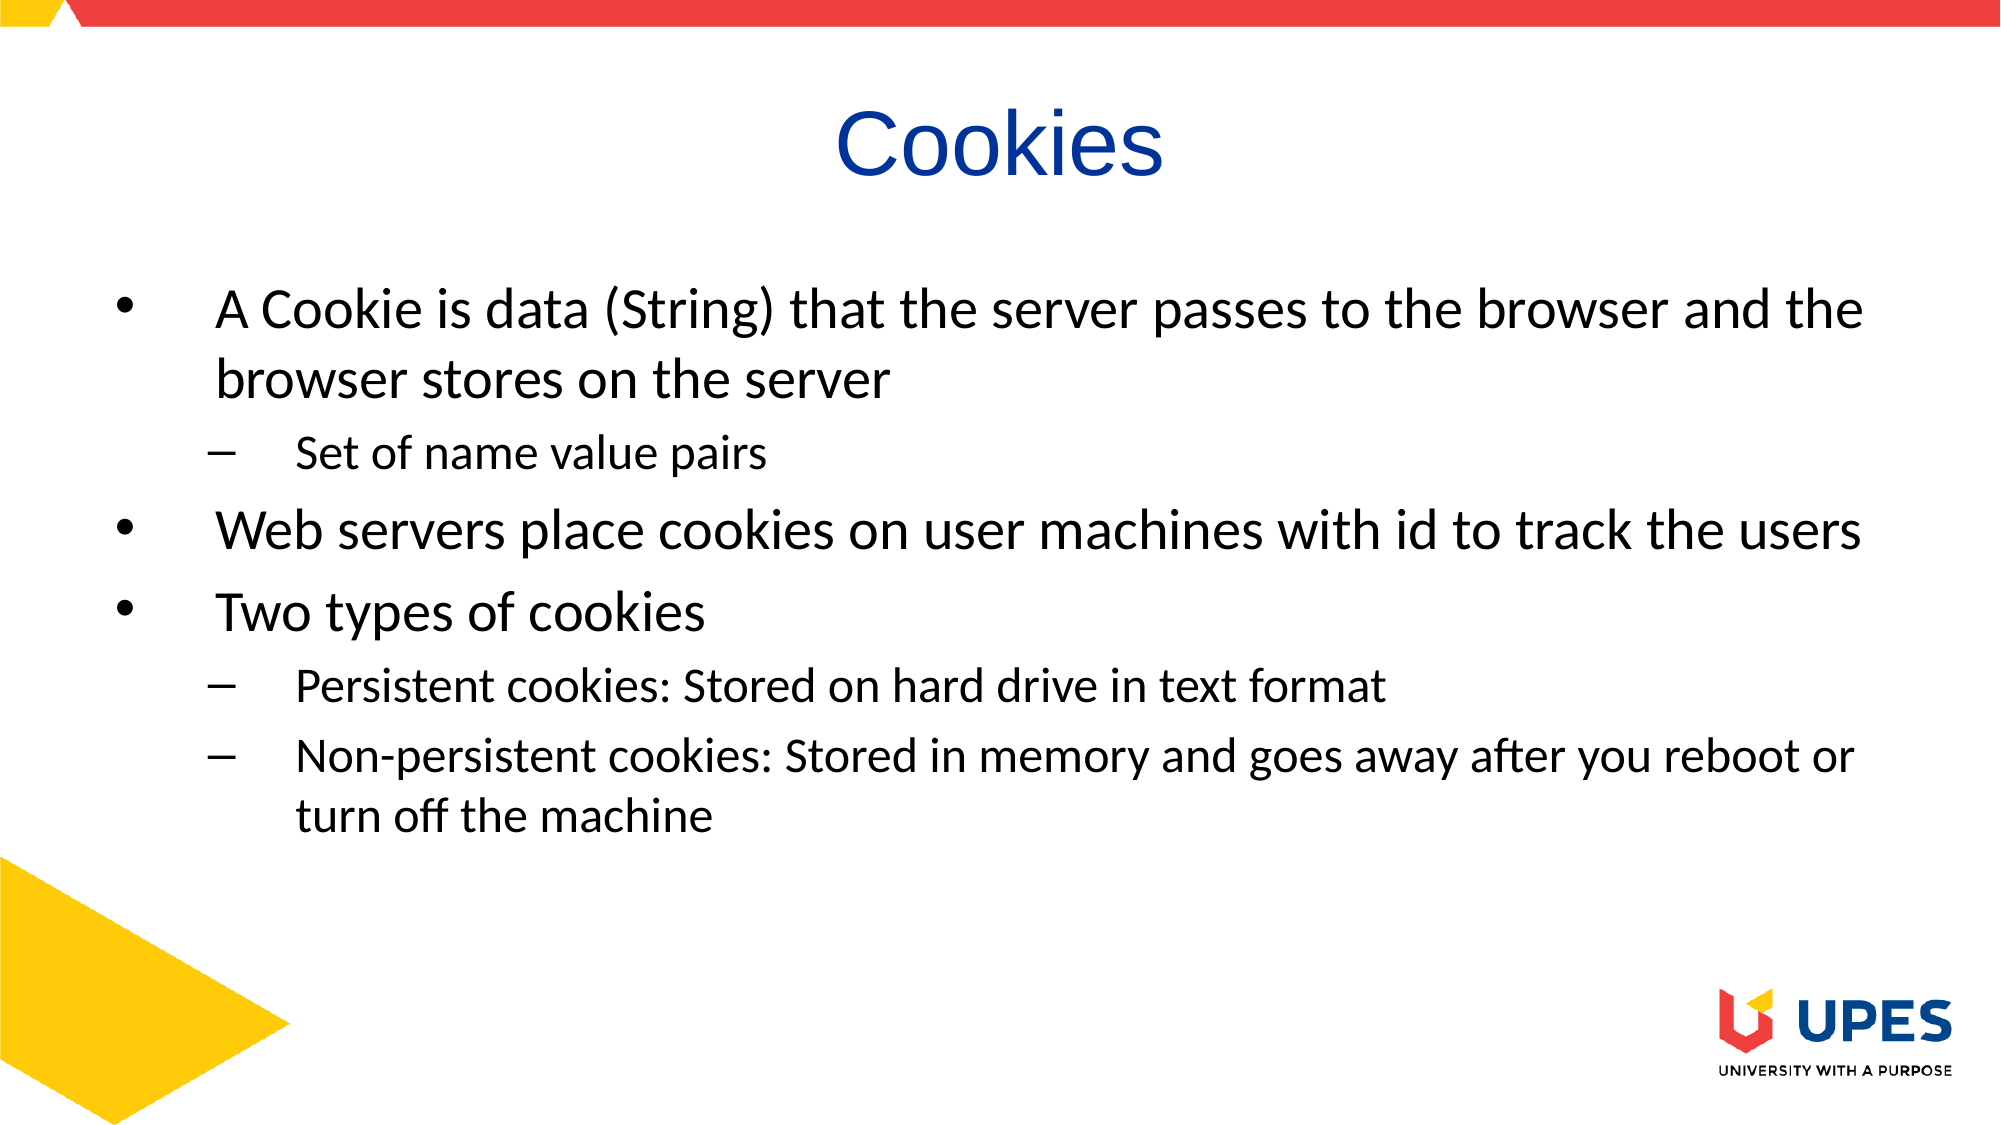

# Cookies
A Cookie is data (String) that the server passes to the browser and the browser stores on the server
Set of name value pairs
Web servers place cookies on user machines with id to track the users
Two types of cookies
Persistent cookies: Stored on hard drive in text format
Non-persistent cookies: Stored in memory and goes away after you reboot or turn off the machine